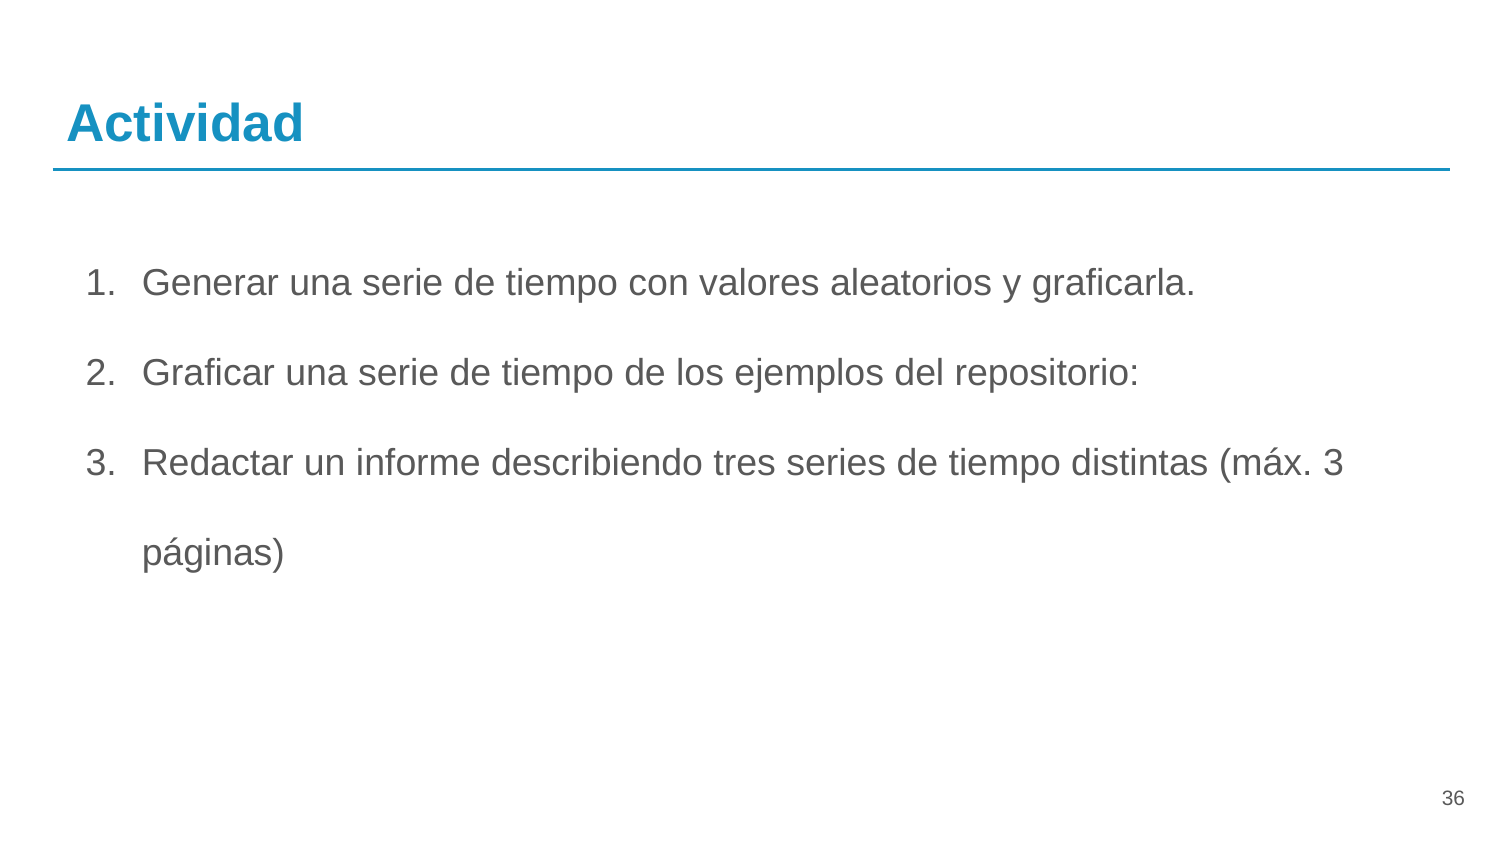

# Actividad
Generar una serie de tiempo con valores aleatorios y graficarla.
Graficar una serie de tiempo de los ejemplos del repositorio:
Redactar un informe describiendo tres series de tiempo distintas (máx. 3 páginas)
36